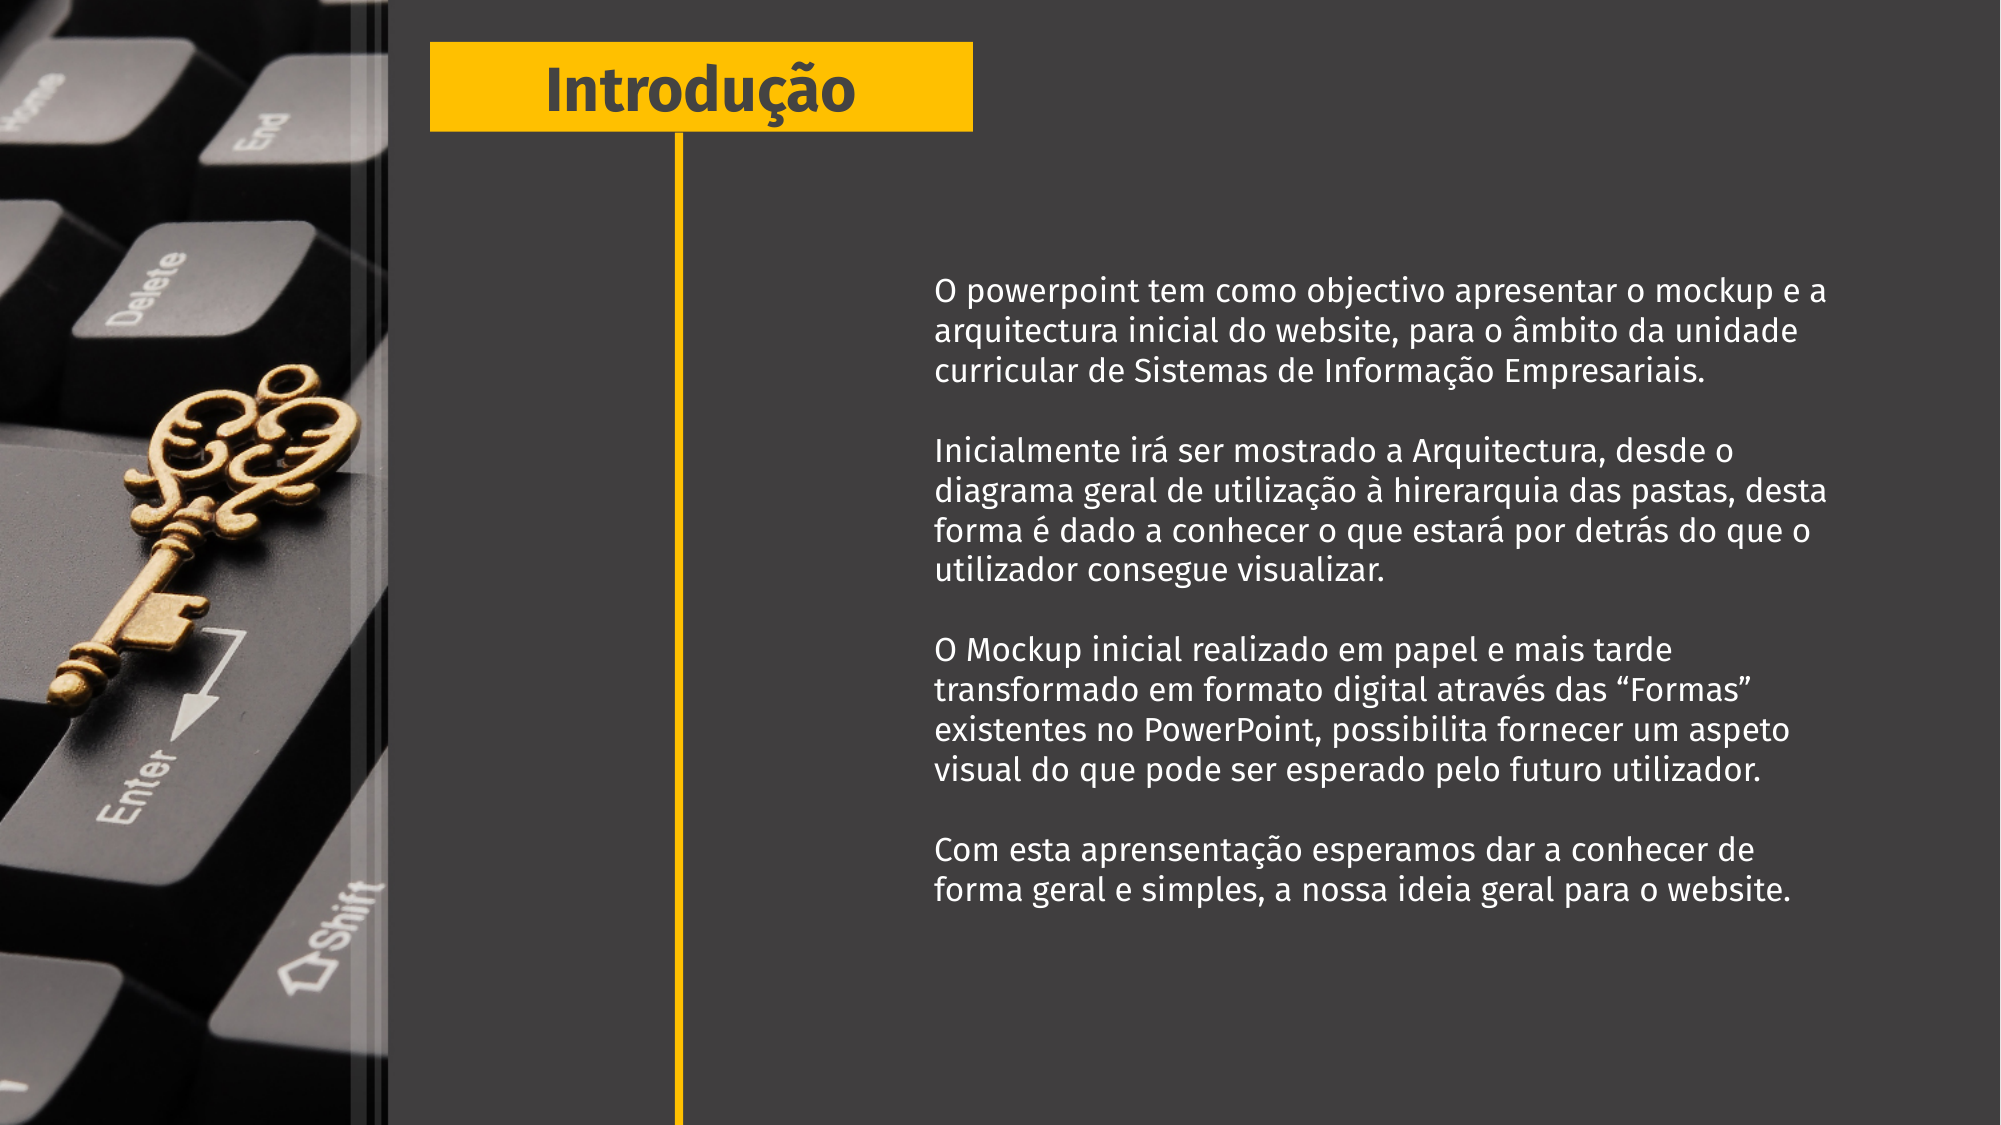

Introdução

O powerpoint tem como objectivo apresentar o mockup e a arquitectura inicial do website, para o âmbito da unidade curricular de Sistemas de Informação Empresariais.

Inicialmente irá ser mostrado a Arquitectura, desde o diagrama geral de utilização à hirerarquia das pastas, desta forma é dado a conhecer o que estará por detrás do que o utilizador consegue visualizar.

O Mockup inicial realizado em papel e mais tarde transformado em formato digital através das “Formas” existentes no PowerPoint, possibilita fornecer um aspeto visual do que pode ser esperado pelo futuro utilizador.

Com esta aprensentação esperamos dar a conhecer de forma geral e simples, a nossa ideia geral para o website.